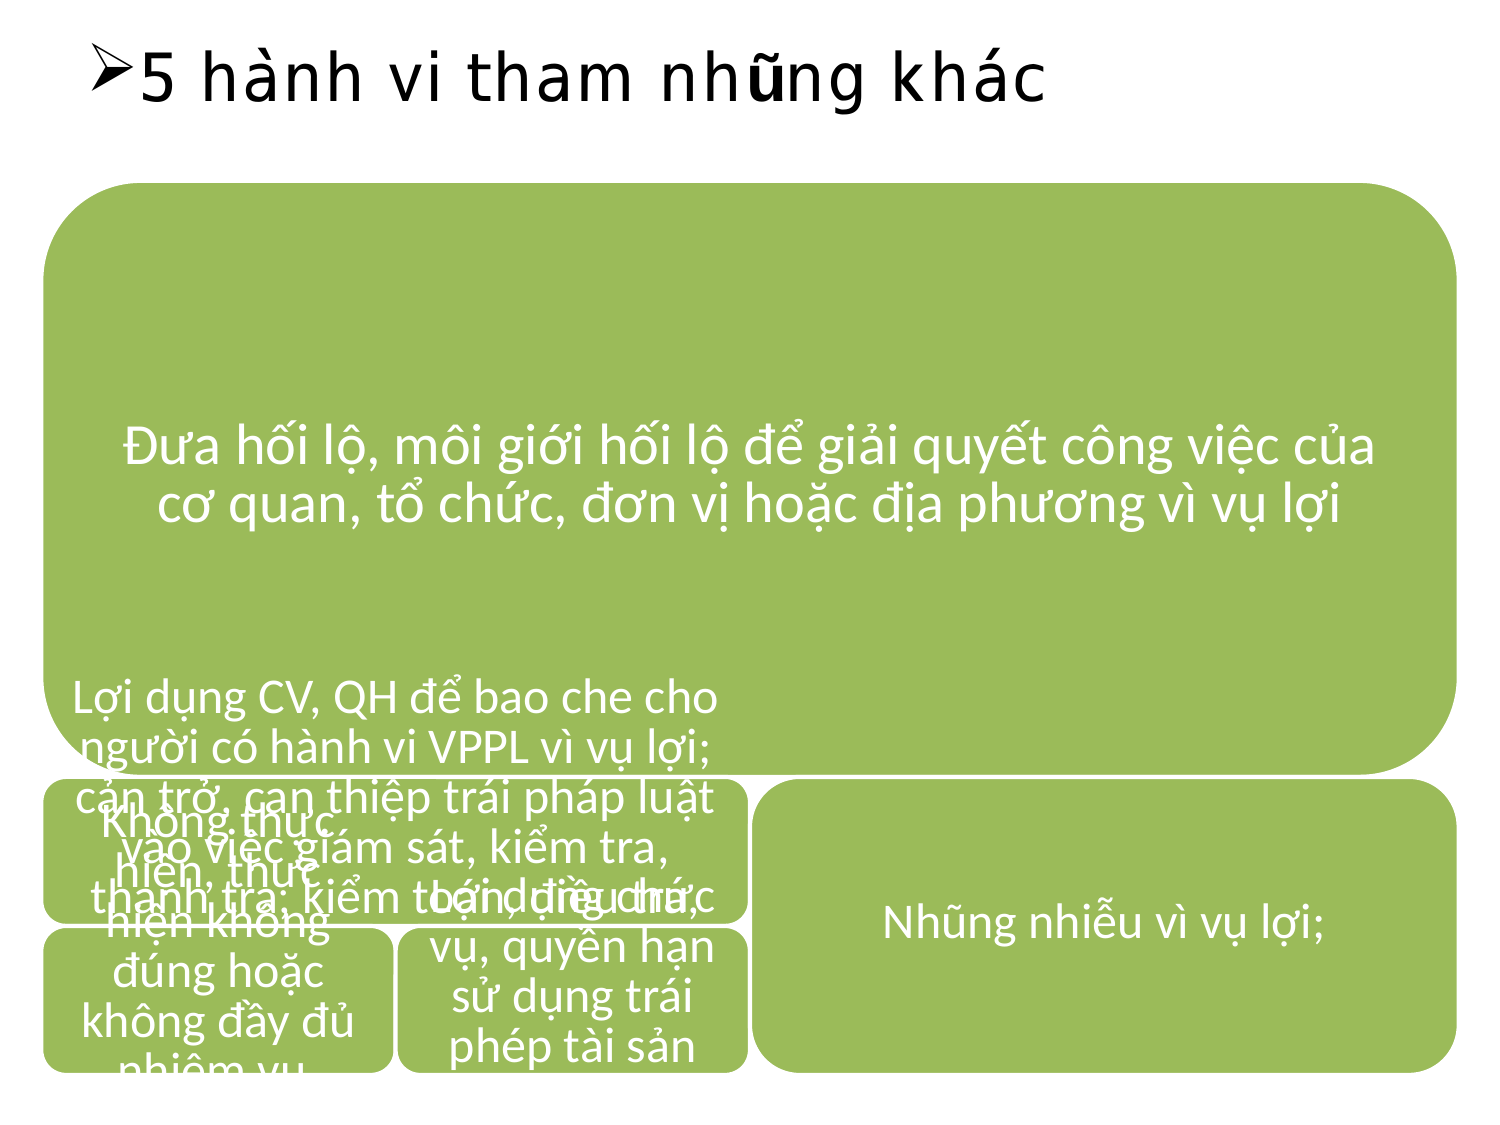

5 hành vi tham nhũng khác
Đưa hối lộ, môi giới hối lộ để giải quyết công việc của cơ quan, tổ chức, đơn vị hoặc địa phương vì vụ lợi
Nhũng nhiễu vì vụ lợi;